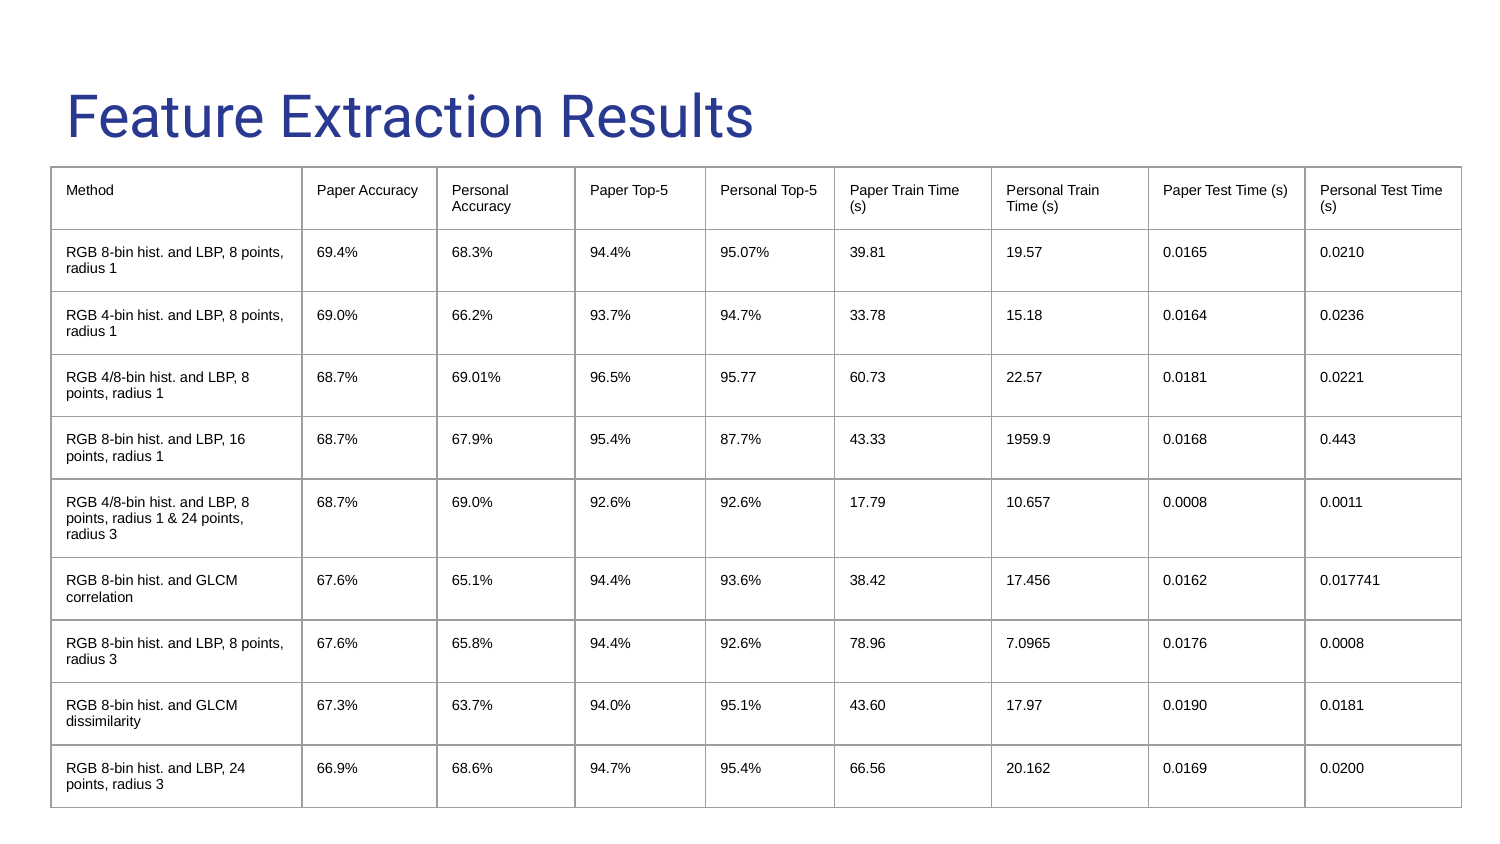

# Feature Extraction Results
| Method | Paper Accuracy | Personal Accuracy | Paper Top-5 | Personal Top-5 | Paper Train Time (s) | Personal Train Time (s) | Paper Test Time (s) | Personal Test Time (s) |
| --- | --- | --- | --- | --- | --- | --- | --- | --- |
| RGB 8-bin hist. and LBP, 8 points, radius 1 | 69.4% | 68.3% | 94.4% | 95.07% | 39.81 | 19.57 | 0.0165 | 0.0210 |
| RGB 4-bin hist. and LBP, 8 points, radius 1 | 69.0% | 66.2% | 93.7% | 94.7% | 33.78 | 15.18 | 0.0164 | 0.0236 |
| RGB 4/8-bin hist. and LBP, 8 points, radius 1 | 68.7% | 69.01% | 96.5% | 95.77 | 60.73 | 22.57 | 0.0181 | 0.0221 |
| RGB 8-bin hist. and LBP, 16 points, radius 1 | 68.7% | 67.9% | 95.4% | 87.7% | 43.33 | 1959.9 | 0.0168 | 0.443 |
| RGB 4/8-bin hist. and LBP, 8 points, radius 1 & 24 points, radius 3 | 68.7% | 69.0% | 92.6% | 92.6% | 17.79 | 10.657 | 0.0008 | 0.0011 |
| RGB 8-bin hist. and GLCM correlation | 67.6% | 65.1% | 94.4% | 93.6% | 38.42 | 17.456 | 0.0162 | 0.017741 |
| RGB 8-bin hist. and LBP, 8 points, radius 3 | 67.6% | 65.8% | 94.4% | 92.6% | 78.96 | 7.0965 | 0.0176 | 0.0008 |
| RGB 8-bin hist. and GLCM dissimilarity | 67.3% | 63.7% | 94.0% | 95.1% | 43.60 | 17.97 | 0.0190 | 0.0181 |
| RGB 8-bin hist. and LBP, 24 points, radius 3 | 66.9% | 68.6% | 94.7% | 95.4% | 66.56 | 20.162 | 0.0169 | 0.0200 |